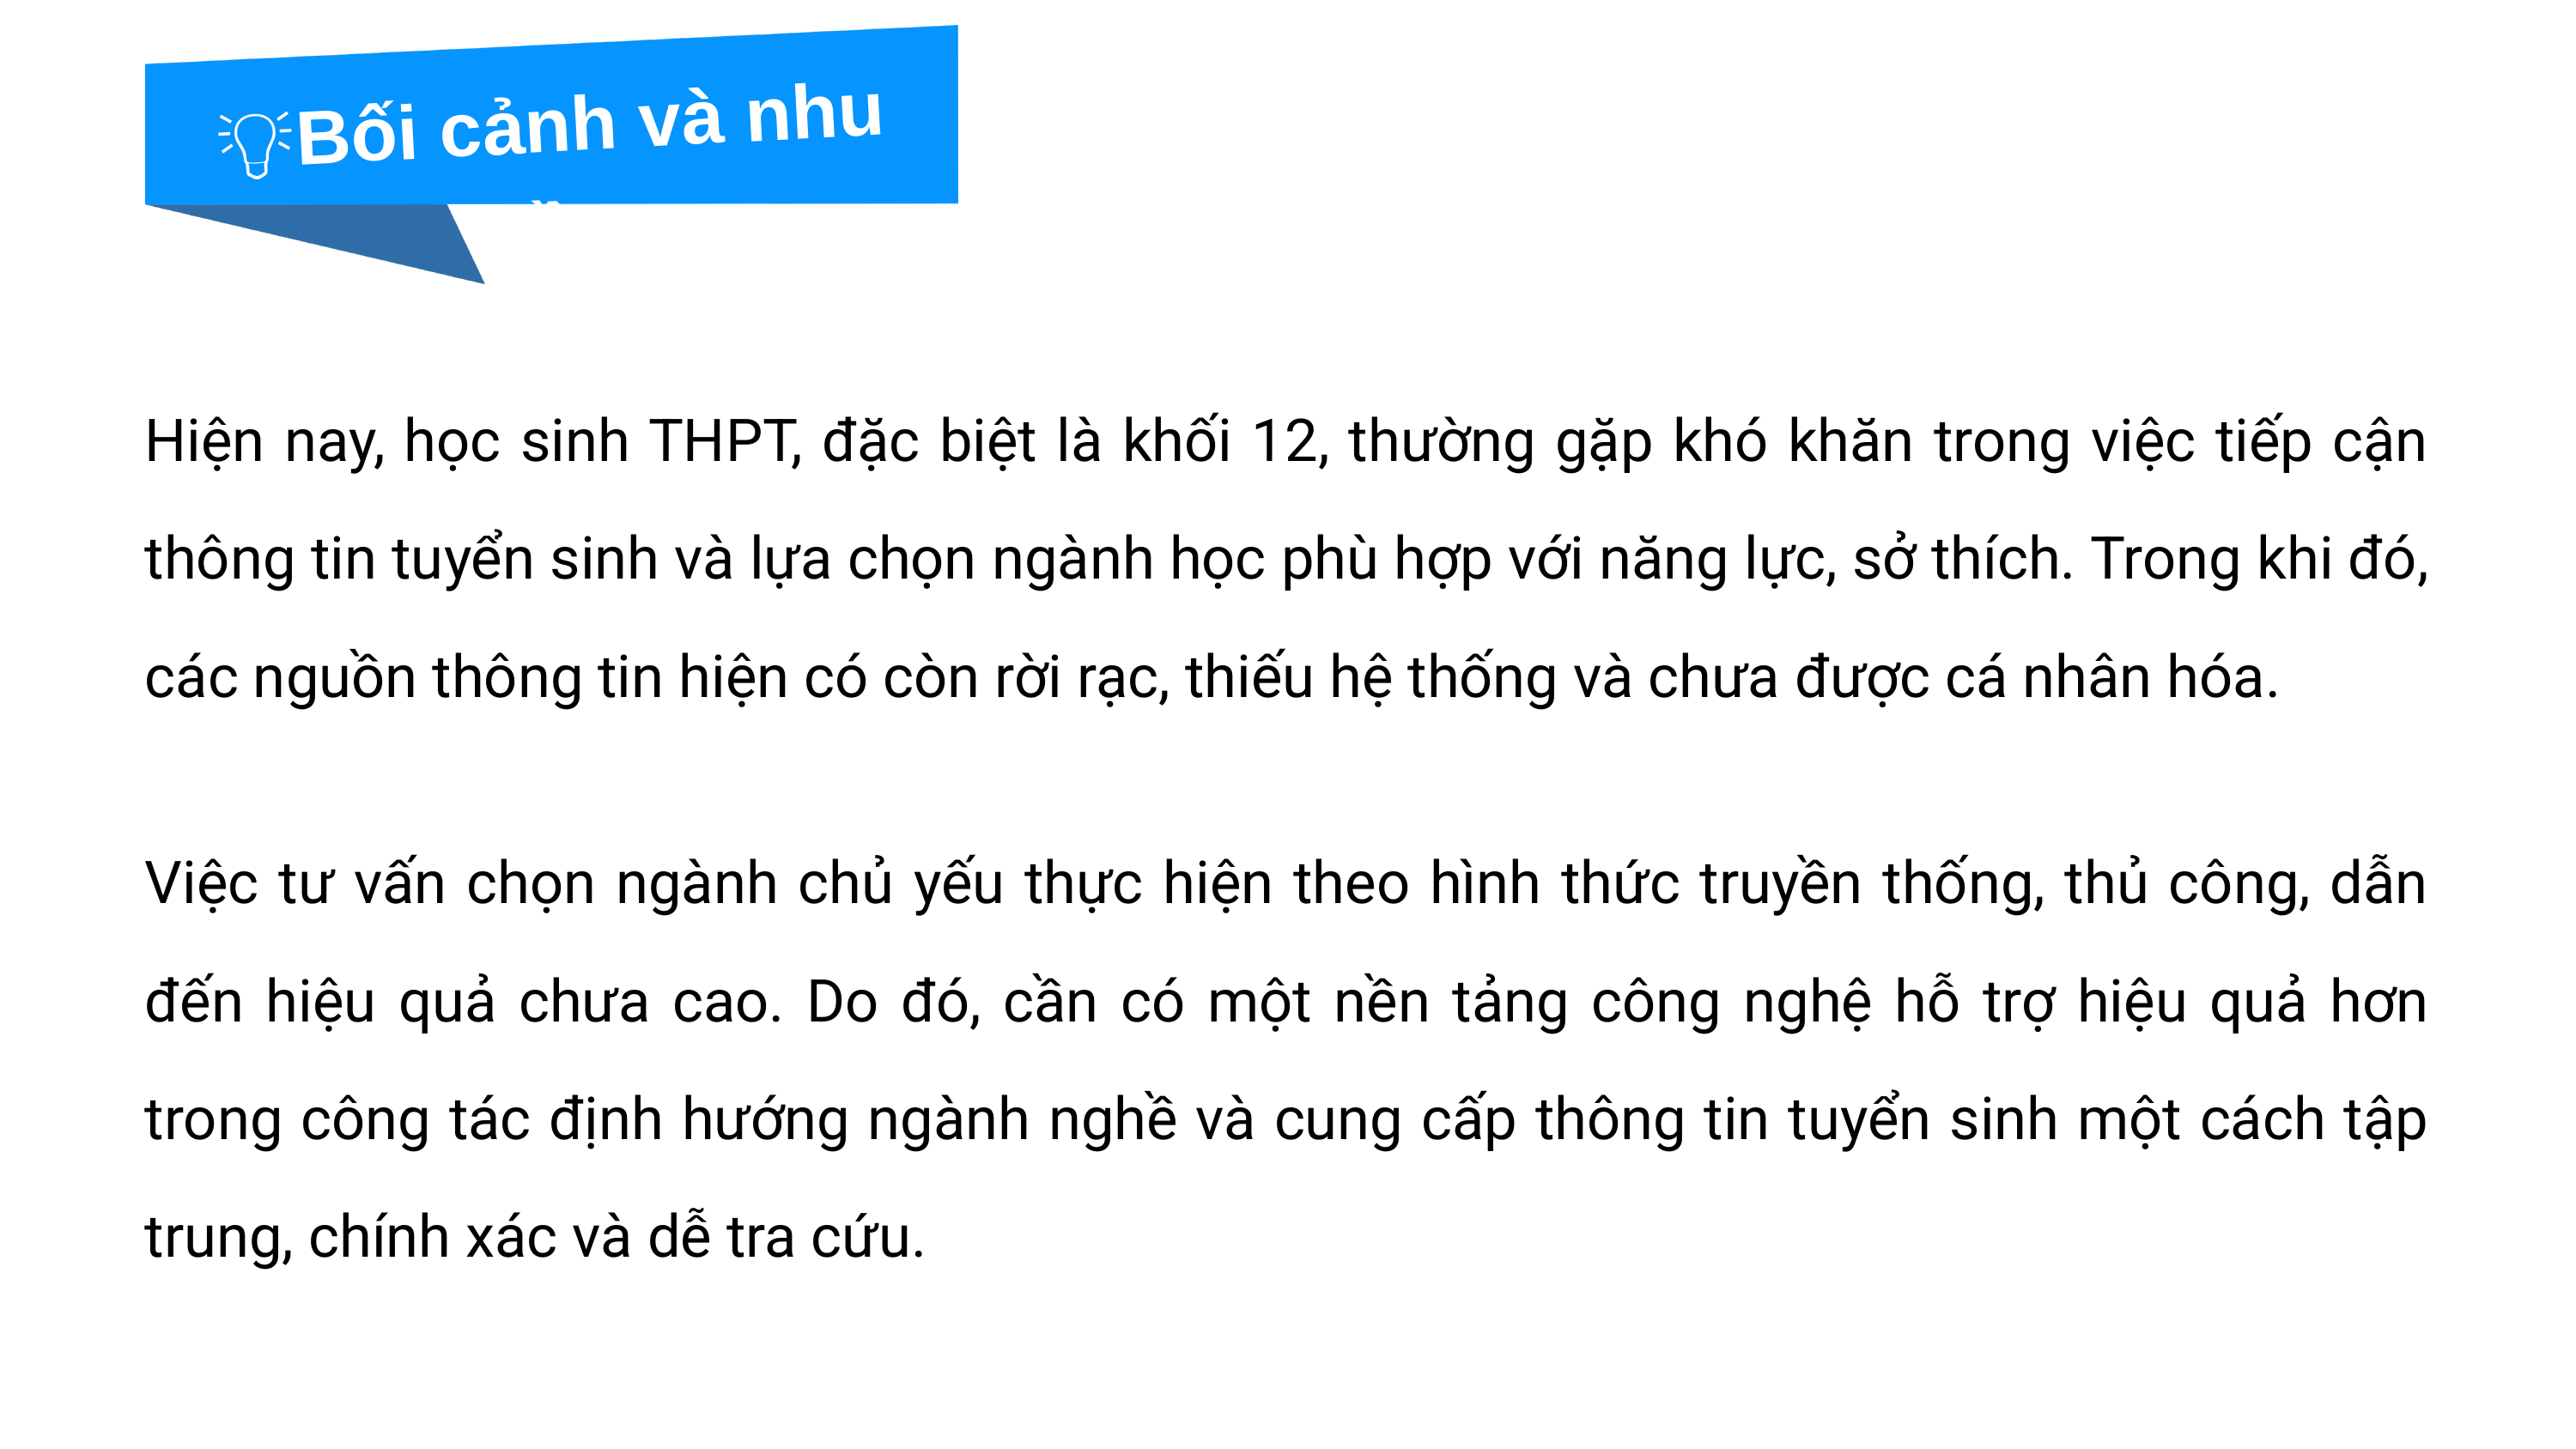

💡Bối cảnh và nhu cầu
Hiện nay, học sinh THPT, đặc biệt là khối 12, thường gặp khó khăn trong việc tiếp cận thông tin tuyển sinh và lựa chọn ngành học phù hợp với năng lực, sở thích. Trong khi đó, các nguồn thông tin hiện có còn rời rạc, thiếu hệ thống và chưa được cá nhân hóa.

Việc tư vấn chọn ngành chủ yếu thực hiện theo hình thức truyền thống, thủ công, dẫn đến hiệu quả chưa cao. Do đó, cần có một nền tảng công nghệ hỗ trợ hiệu quả hơn trong công tác định hướng ngành nghề và cung cấp thông tin tuyển sinh một cách tập trung, chính xác và dễ tra cứu.